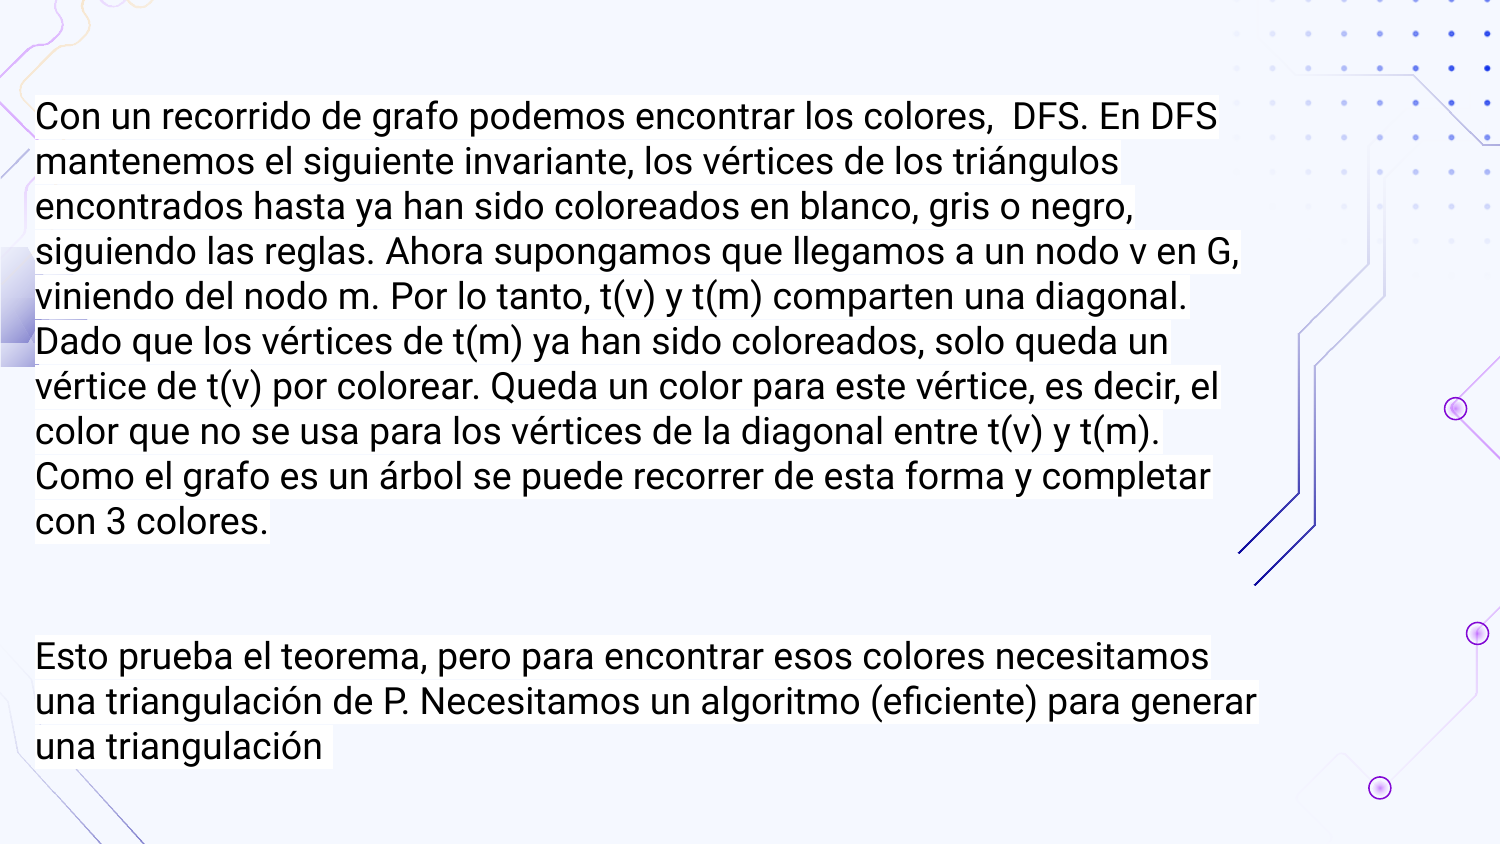

Con un recorrido de grafo podemos encontrar los colores,  DFS. En DFS mantenemos el siguiente invariante, los vértices de los triángulos encontrados hasta ya han sido coloreados en blanco, gris o negro, siguiendo las reglas. Ahora supongamos que llegamos a un nodo ν en G, viniendo del nodo m. Por lo tanto, t(ν) y t(m) comparten una diagonal. Dado que los vértices de t(m) ya han sido coloreados, solo queda un vértice de t(ν) por colorear. Queda un color para este vértice, es decir, el color que no se usa para los vértices de la diagonal entre t(ν) y t(m). Como el grafo es un árbol se puede recorrer de esta forma y completar con 3 colores.

Esto prueba el teorema, pero para encontrar esos colores necesitamos una triangulación de P. Necesitamos un algoritmo (eficiente) para generar una triangulación